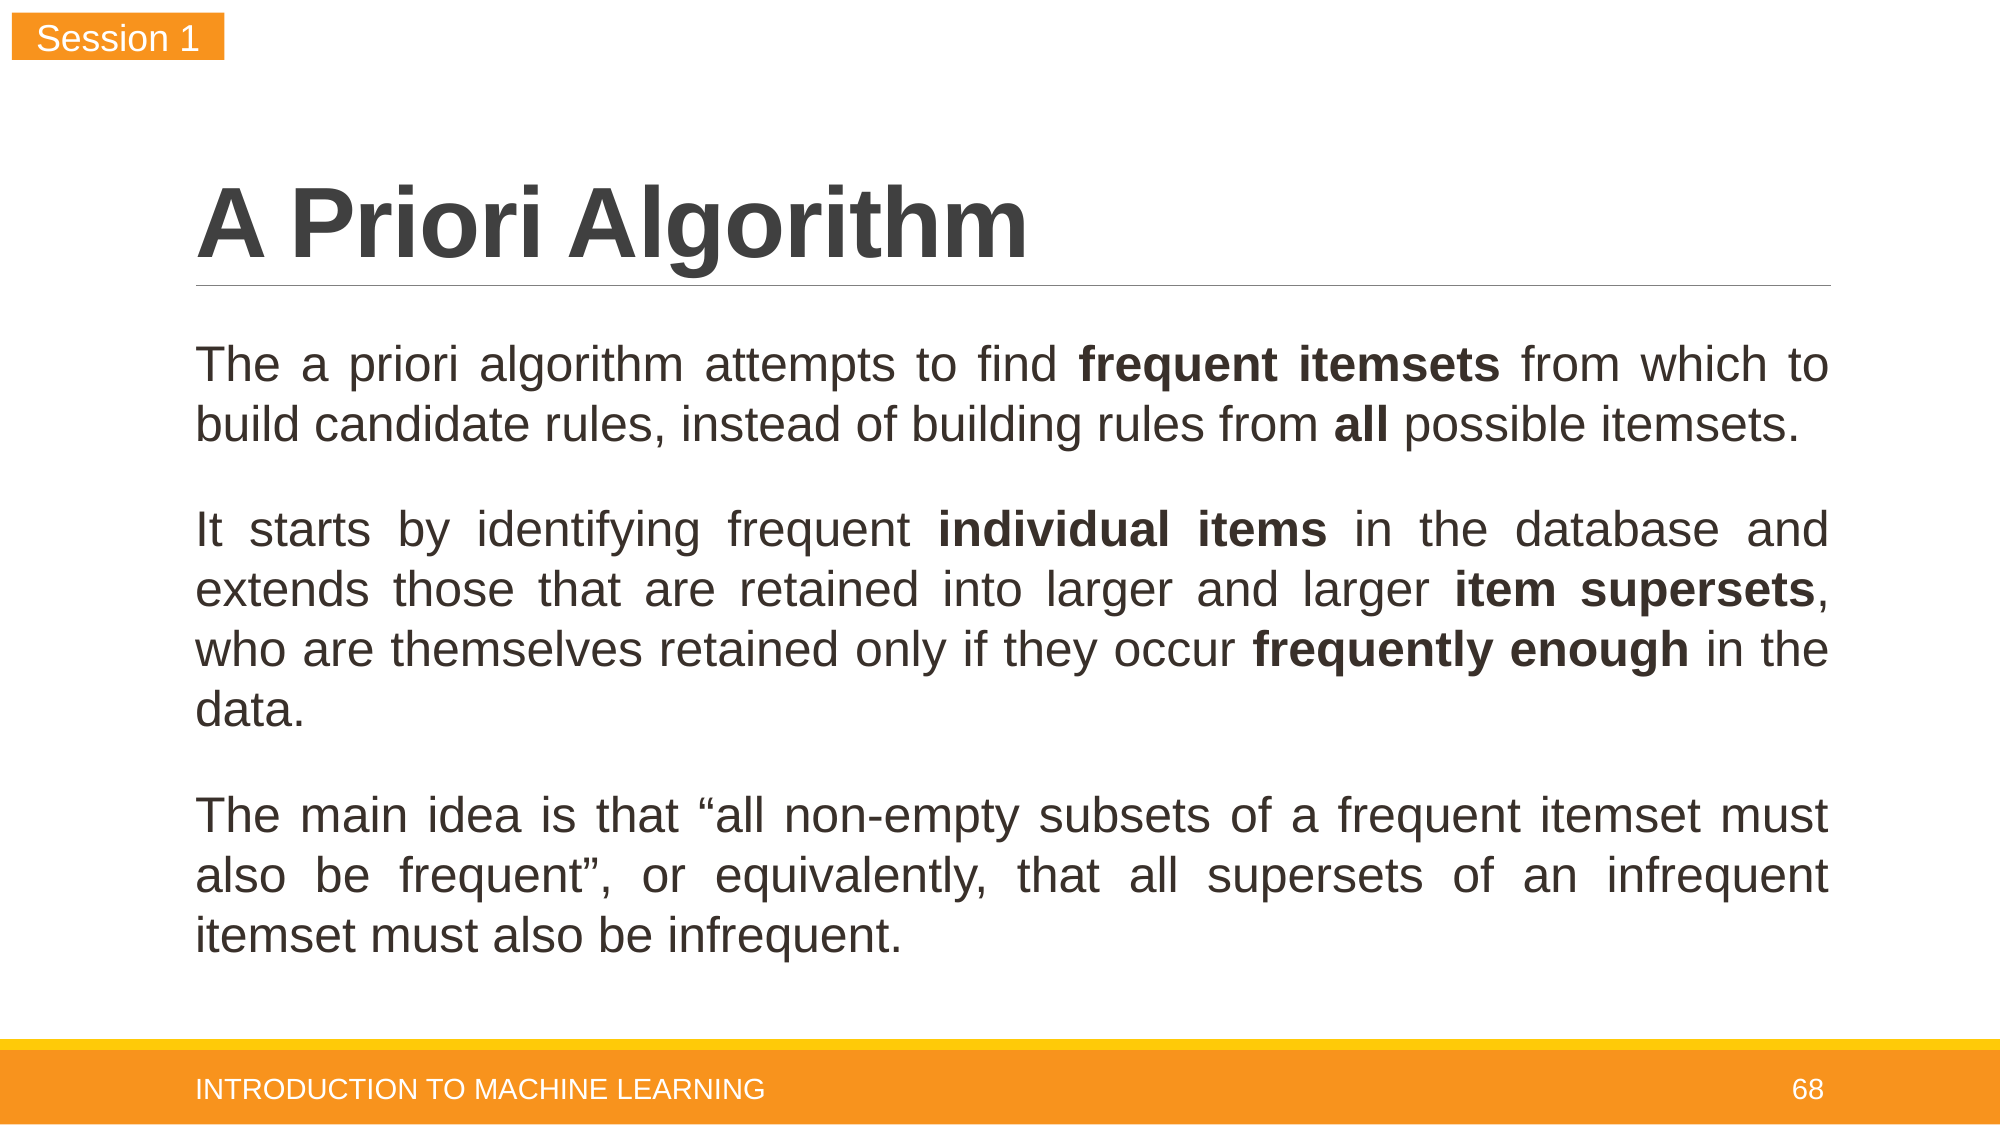

Session 1

# A Priori Algorithm
The a priori algorithm attempts to find frequent itemsets from which to build candidate rules, instead of building rules from all possible itemsets.
It starts by identifying frequent individual items in the database and extends those that are retained into larger and larger item supersets, who are themselves retained only if they occur frequently enough in the data.
The main idea is that “all non-empty subsets of a frequent itemset must also be frequent”, or equivalently, that all supersets of an infrequent itemset must also be infrequent.
INTRODUCTION TO MACHINE LEARNING
68